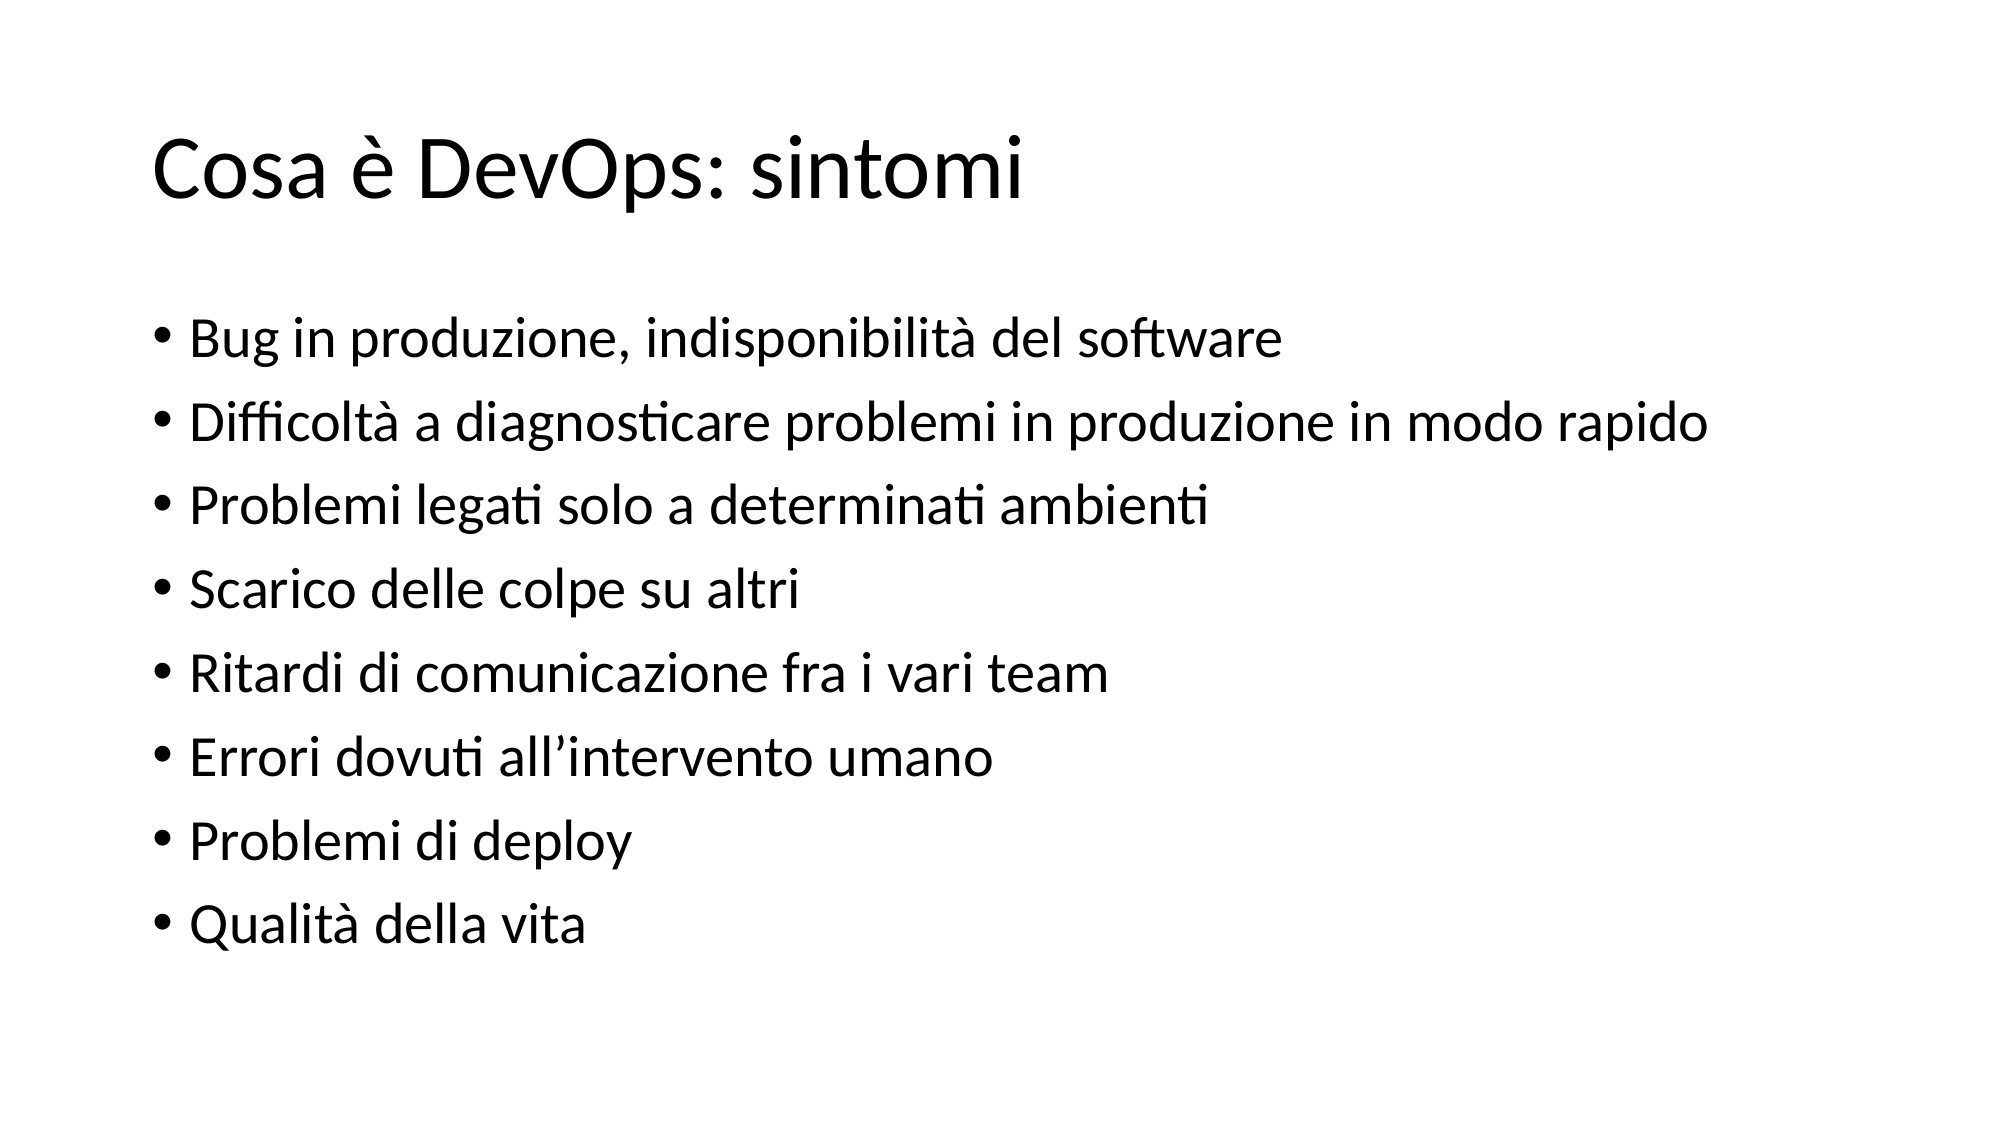

# Cosa è DevOps: sintomi
Bug in produzione, indisponibilità del software
Difficoltà a diagnosticare problemi in produzione in modo rapido
Problemi legati solo a determinati ambienti
Scarico delle colpe su altri
Ritardi di comunicazione fra i vari team
Errori dovuti all’intervento umano
Problemi di deploy
Qualità della vita